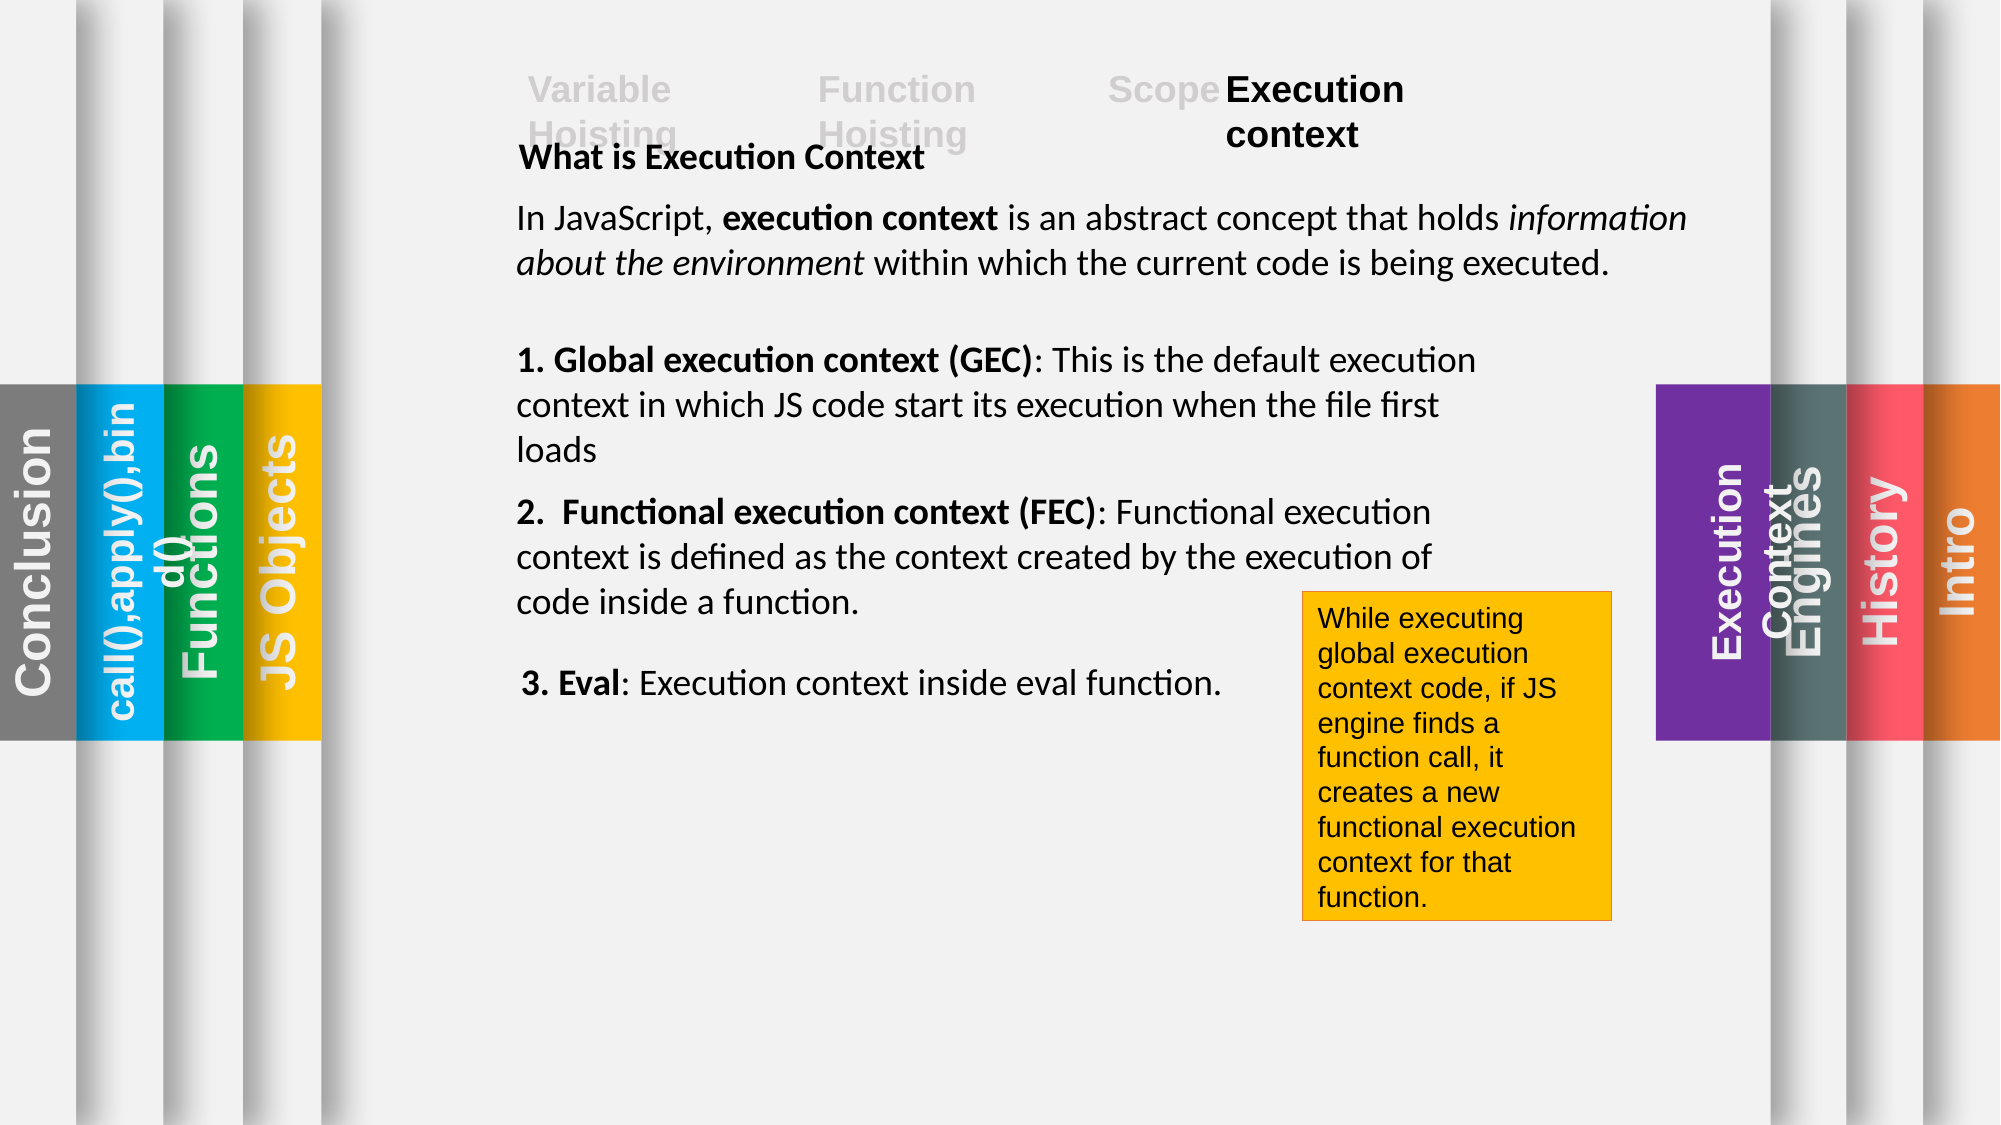

Engines

History

Intro

Conclusion

call(),apply(),bind()

Functions

JS Objects

Execution Context
Function Hoisting
Execution context
Scope
Variable Hoisting
What is Execution Context
In JavaScript, execution context is an abstract concept that holds information about the environment within which the current code is being executed.
1. Global execution context (GEC): This is the default execution context in which JS code start its execution when the file first loads
2.  Functional execution context (FEC): Functional execution context is defined as the context created by the execution of code inside a function.
While executing global execution context code, if JS engine finds a function call, it creates a new functional execution context for that function.
3. Eval: Execution context inside eval function.